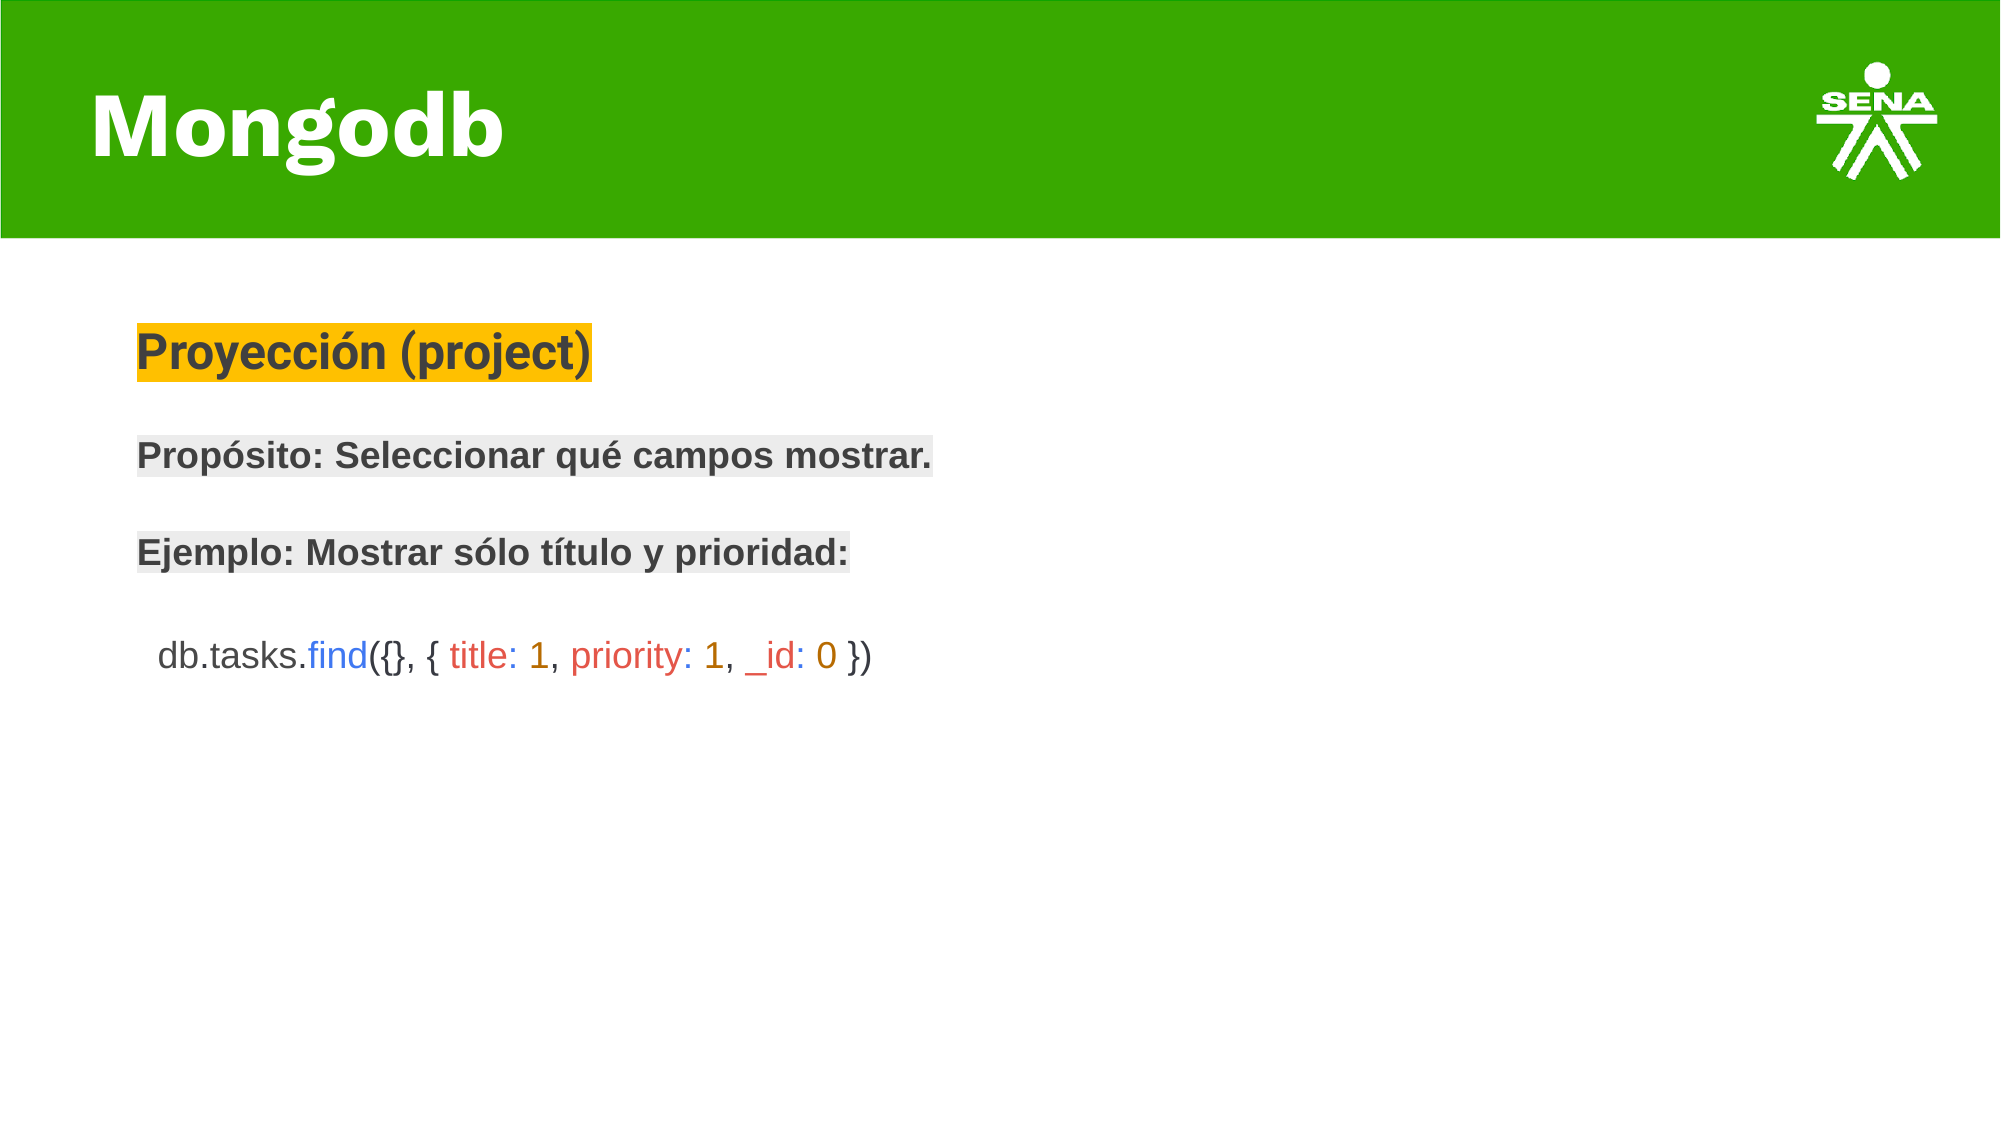

# Mongodb
Proyección (project)
Propósito: Seleccionar qué campos mostrar.
Ejemplo: Mostrar sólo título y prioridad:

db.tasks.find({}, { title: 1, priority: 1, _id: 0 })